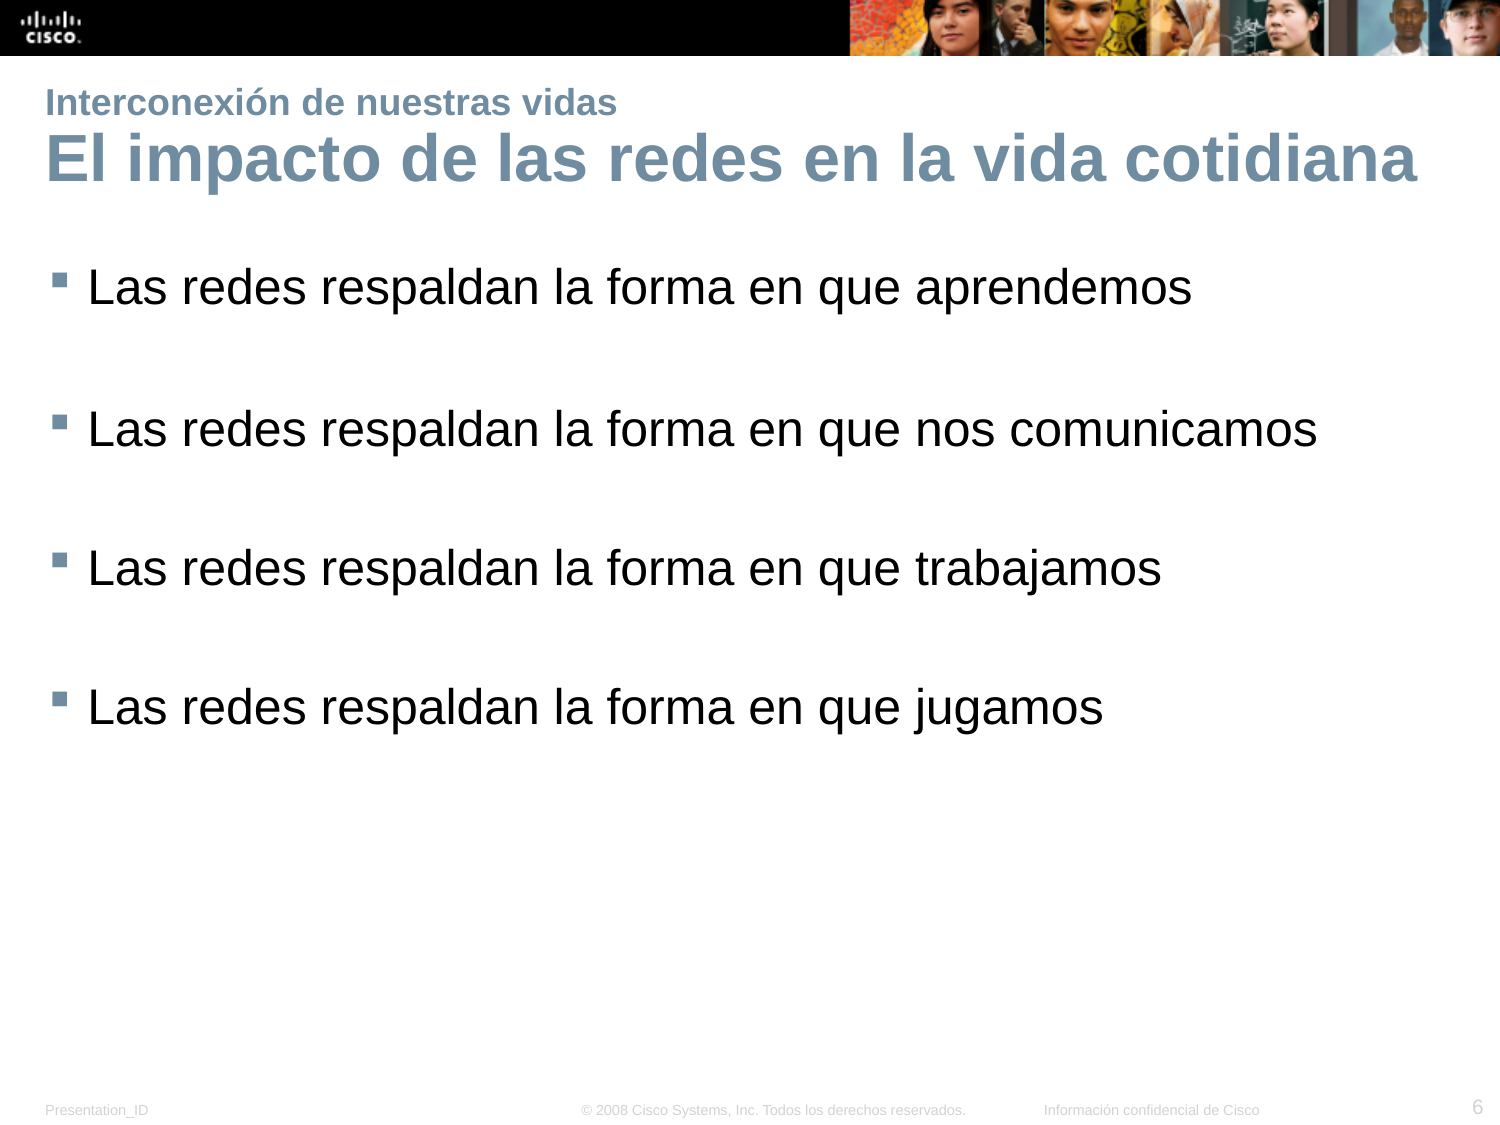

# Interconexión de nuestras vidas El impacto de las redes en la vida cotidiana
Las redes respaldan la forma en que aprendemos
Las redes respaldan la forma en que nos comunicamos
Las redes respaldan la forma en que trabajamos
Las redes respaldan la forma en que jugamos